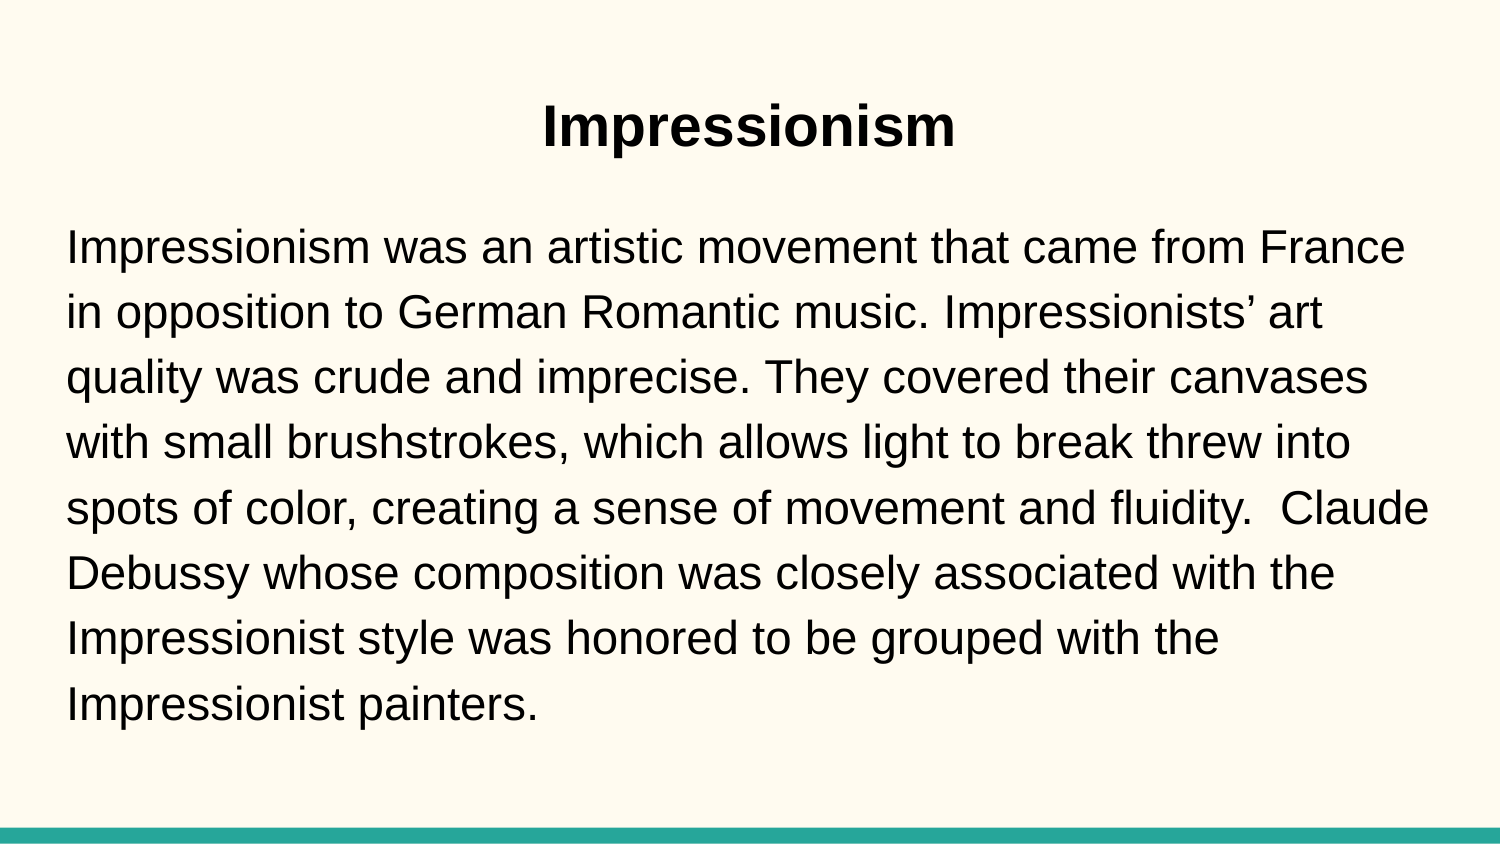

# Impressionism
Impressionism was an artistic movement that came from France in opposition to German Romantic music. Impressionists’ art quality was crude and imprecise. They covered their canvases with small brushstrokes, which allows light to break threw into spots of color, creating a sense of movement and fluidity.  Claude Debussy whose composition was closely associated with the Impressionist style was honored to be grouped with the Impressionist painters.